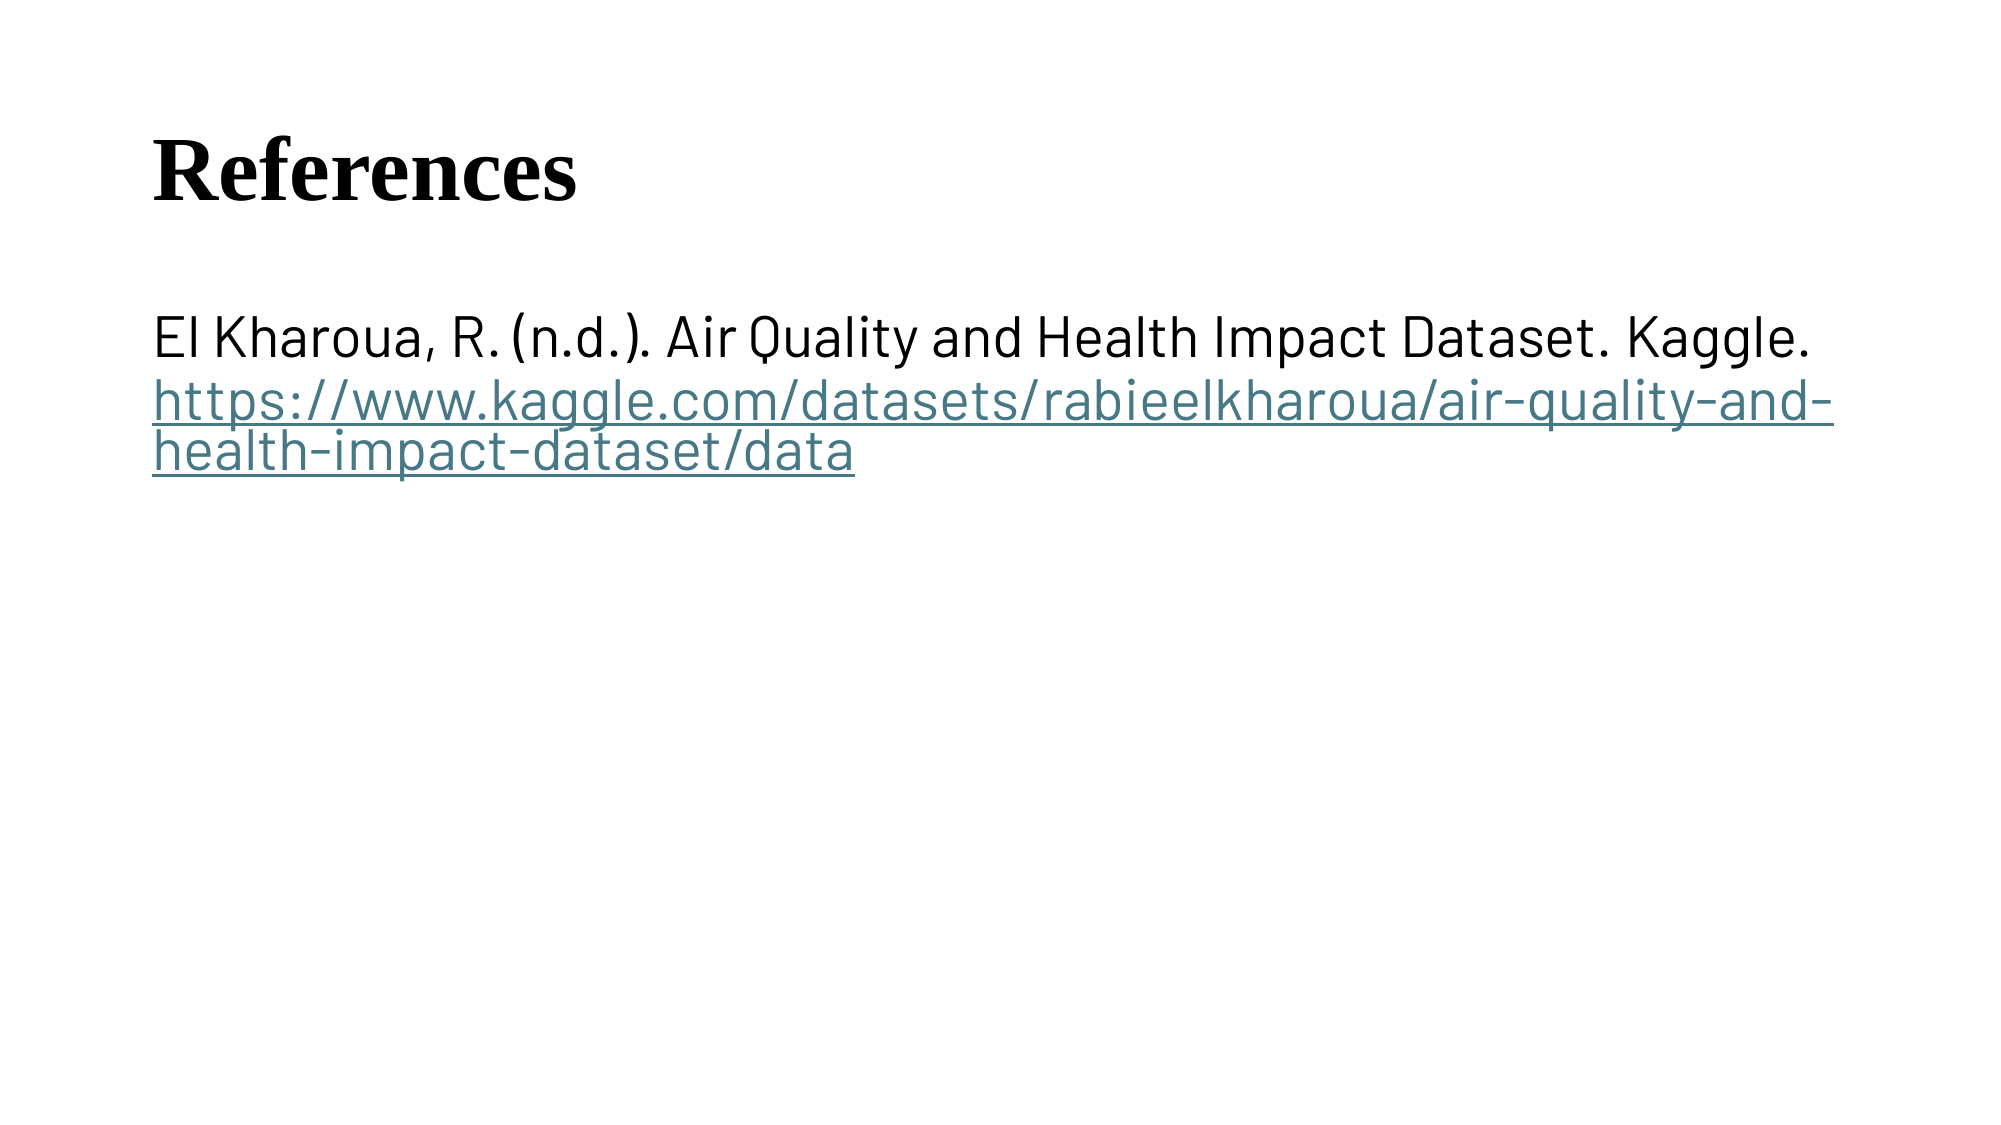

# References
El Kharoua, R. (n.d.). Air Quality and Health Impact Dataset. Kaggle. https://www.kaggle.com/datasets/rabieelkharoua/air-quality-and-health-impact-dataset/data